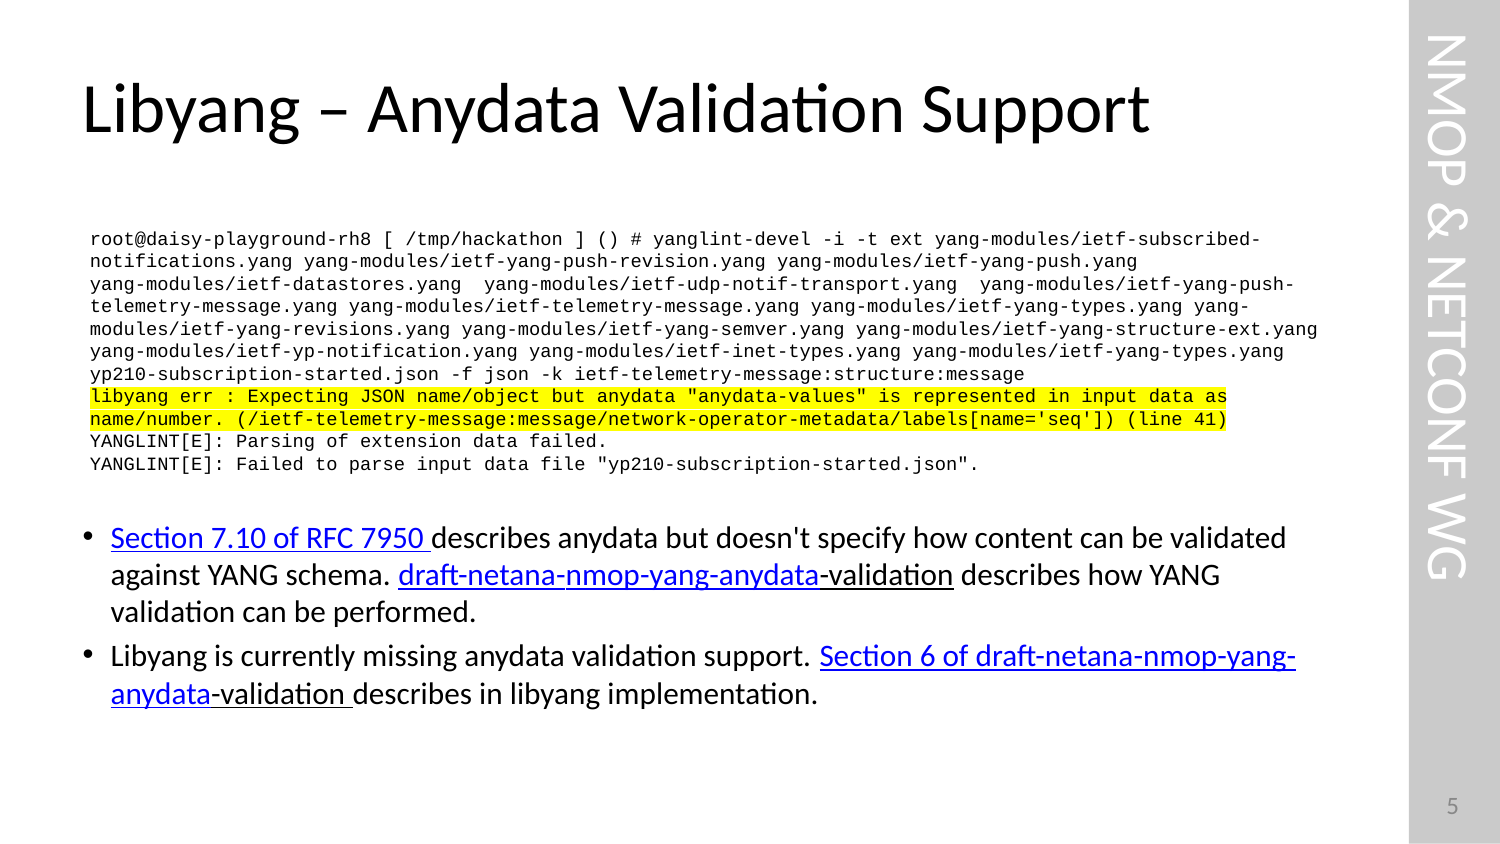

# Libyang – Anydata Validation Support
root@daisy-playground-rh8 [ /tmp/hackathon ] () # yanglint-devel -i -t ext yang-modules/ietf-subscribed-notifications.yang yang-modules/ietf-yang-push-revision.yang yang-modules/ietf-yang-push.yang yang-modules/ietf-datastores.yang  yang-modules/ietf-udp-notif-transport.yang  yang-modules/ietf-yang-push-telemetry-message.yang yang-modules/ietf-telemetry-message.yang yang-modules/ietf-yang-types.yang yang-modules/ietf-yang-revisions.yang yang-modules/ietf-yang-semver.yang yang-modules/ietf-yang-structure-ext.yang yang-modules/ietf-yp-notification.yang yang-modules/ietf-inet-types.yang yang-modules/ietf-yang-types.yang  yp210-subscription-started.json -f json -k ietf-telemetry-message:structure:message
libyang err : Expecting JSON name/object but anydata "anydata-values" is represented in input data as name/number. (/ietf-telemetry-message:message/network-operator-metadata/labels[name='seq']) (line 41)
YANGLINT[E]: Parsing of extension data failed.
YANGLINT[E]: Failed to parse input data file "yp210-subscription-started.json".
NMOP & NETCONF WG
Section 7.10 of RFC 7950 describes anydata but doesn't specify how content can be validated against YANG schema. draft-netana-nmop-yang-anydata-validation describes how YANG validation can be performed.
Libyang is currently missing anydata validation support. Section 6 of draft-netana-nmop-yang-anydata-validation describes in libyang implementation.
5